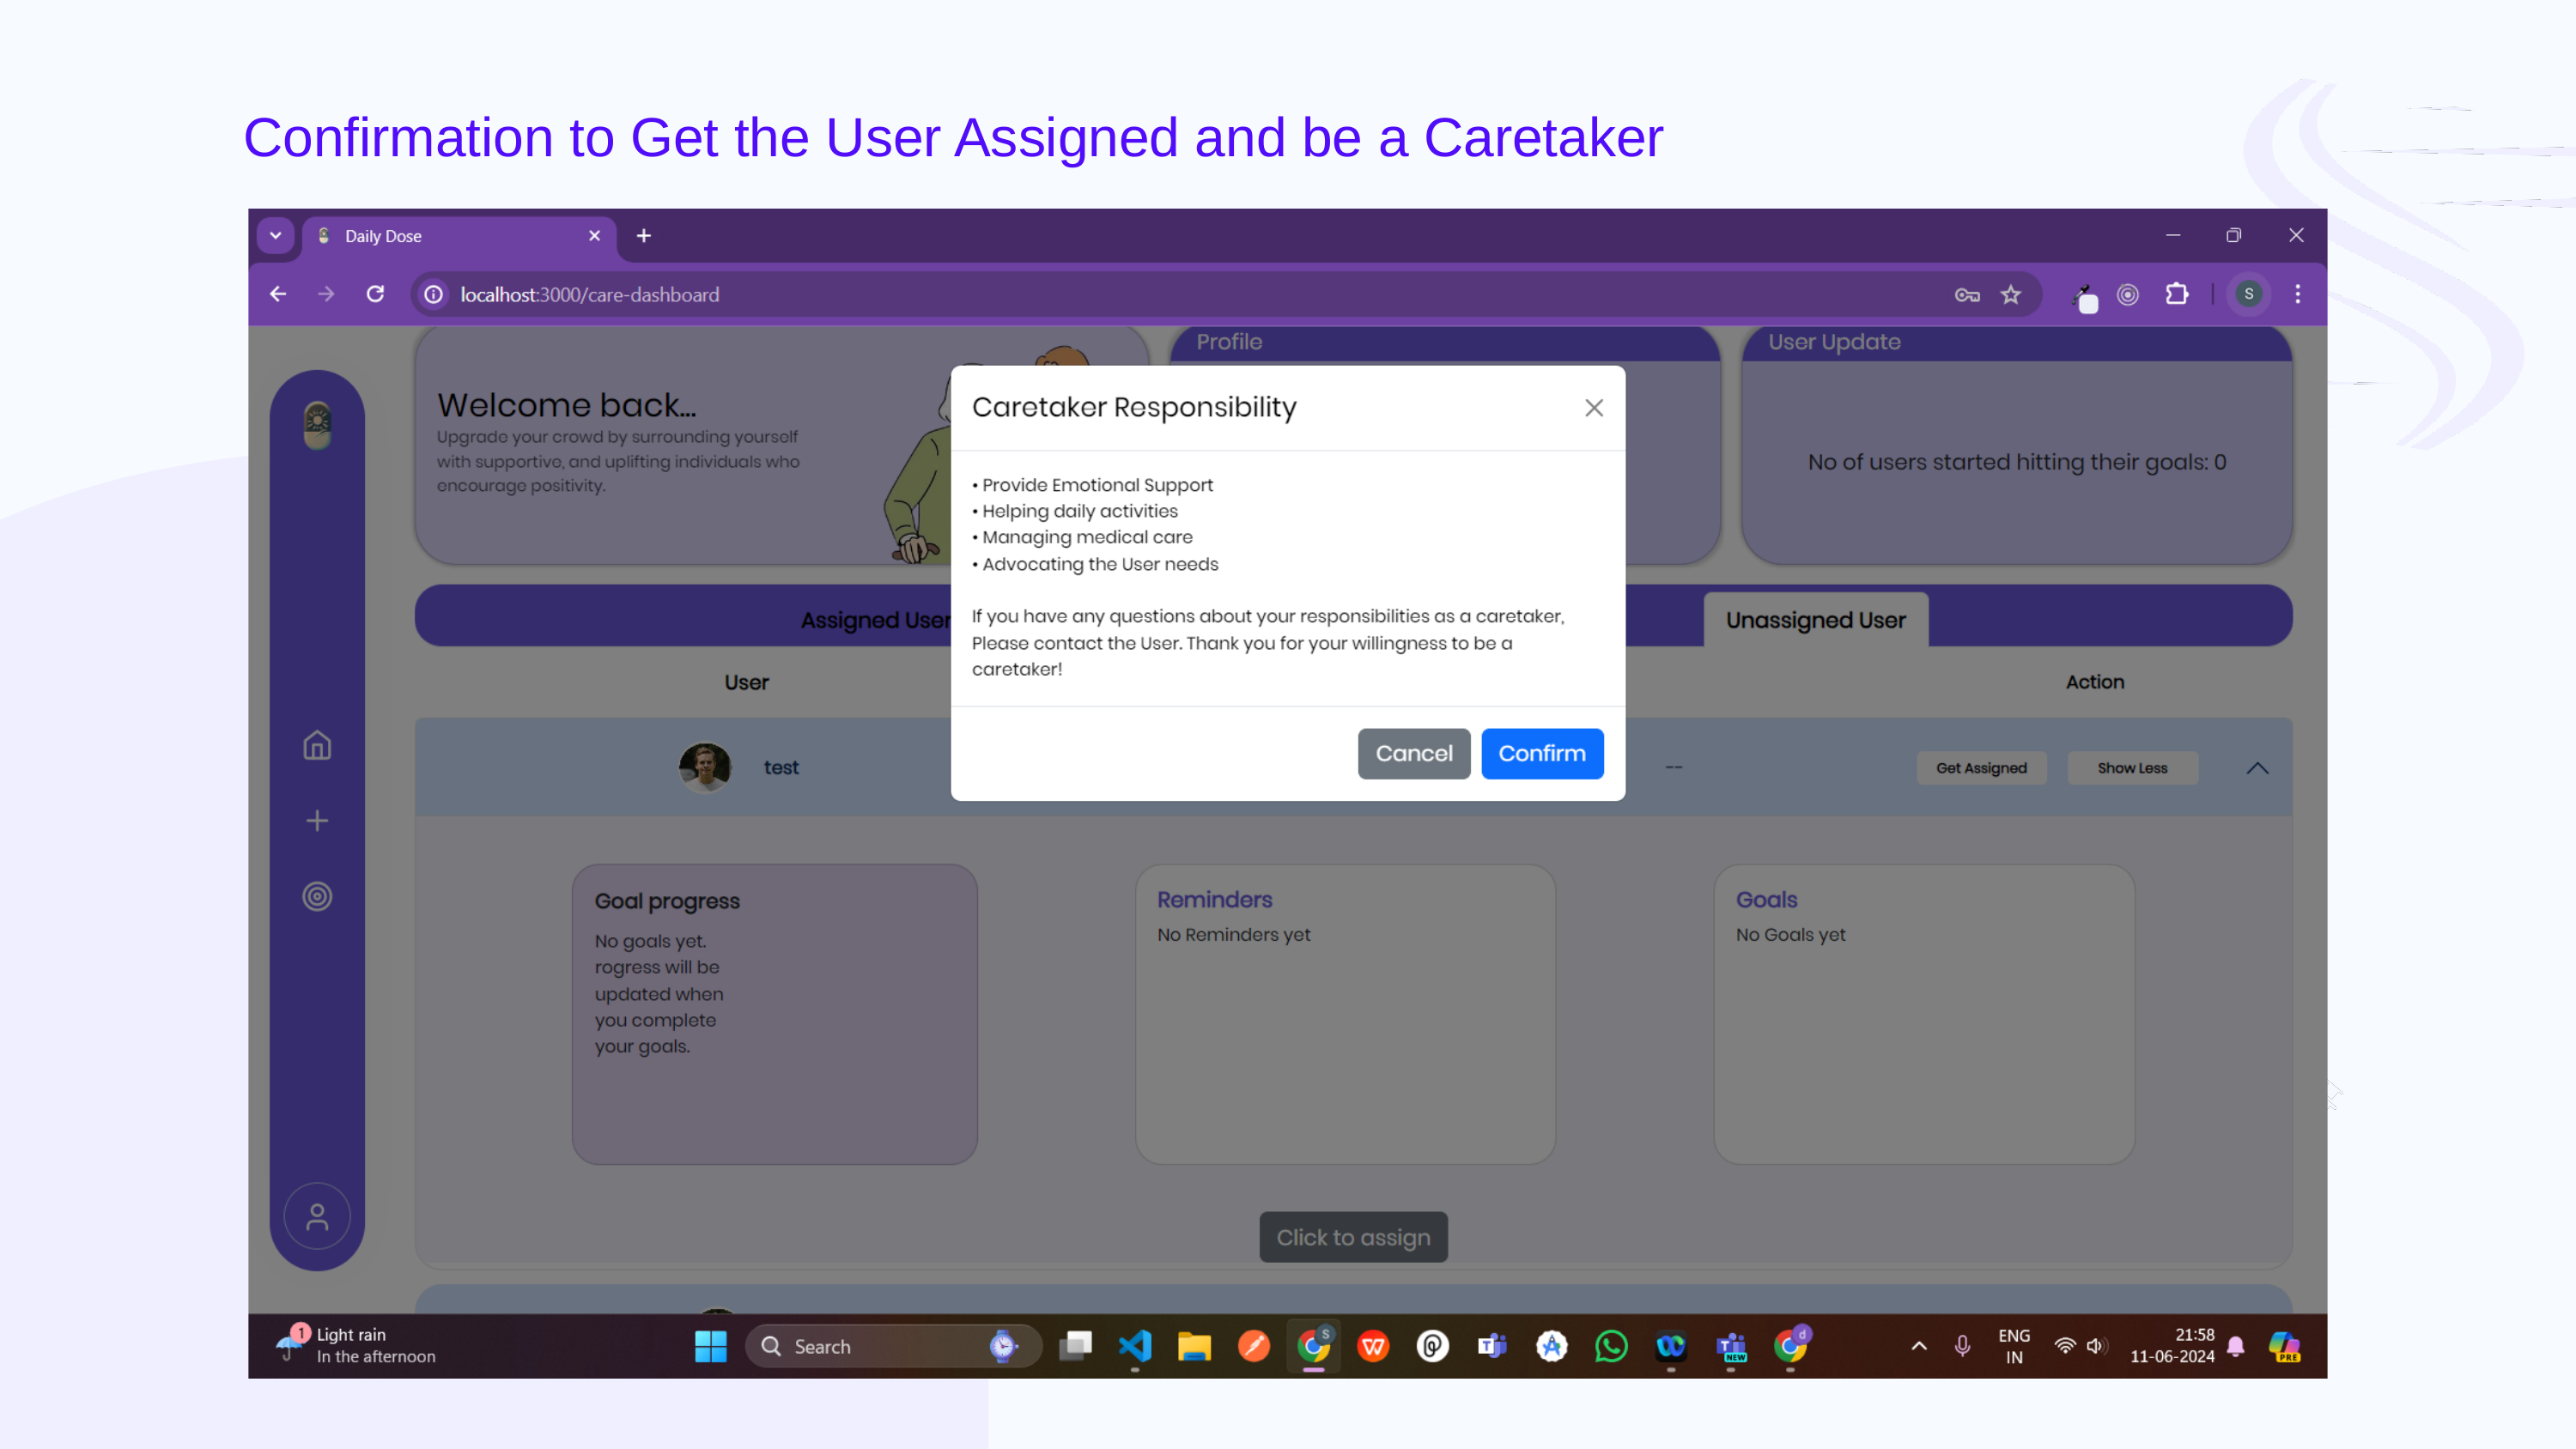

Confirmation to Get the User Assigned and be a Caretaker